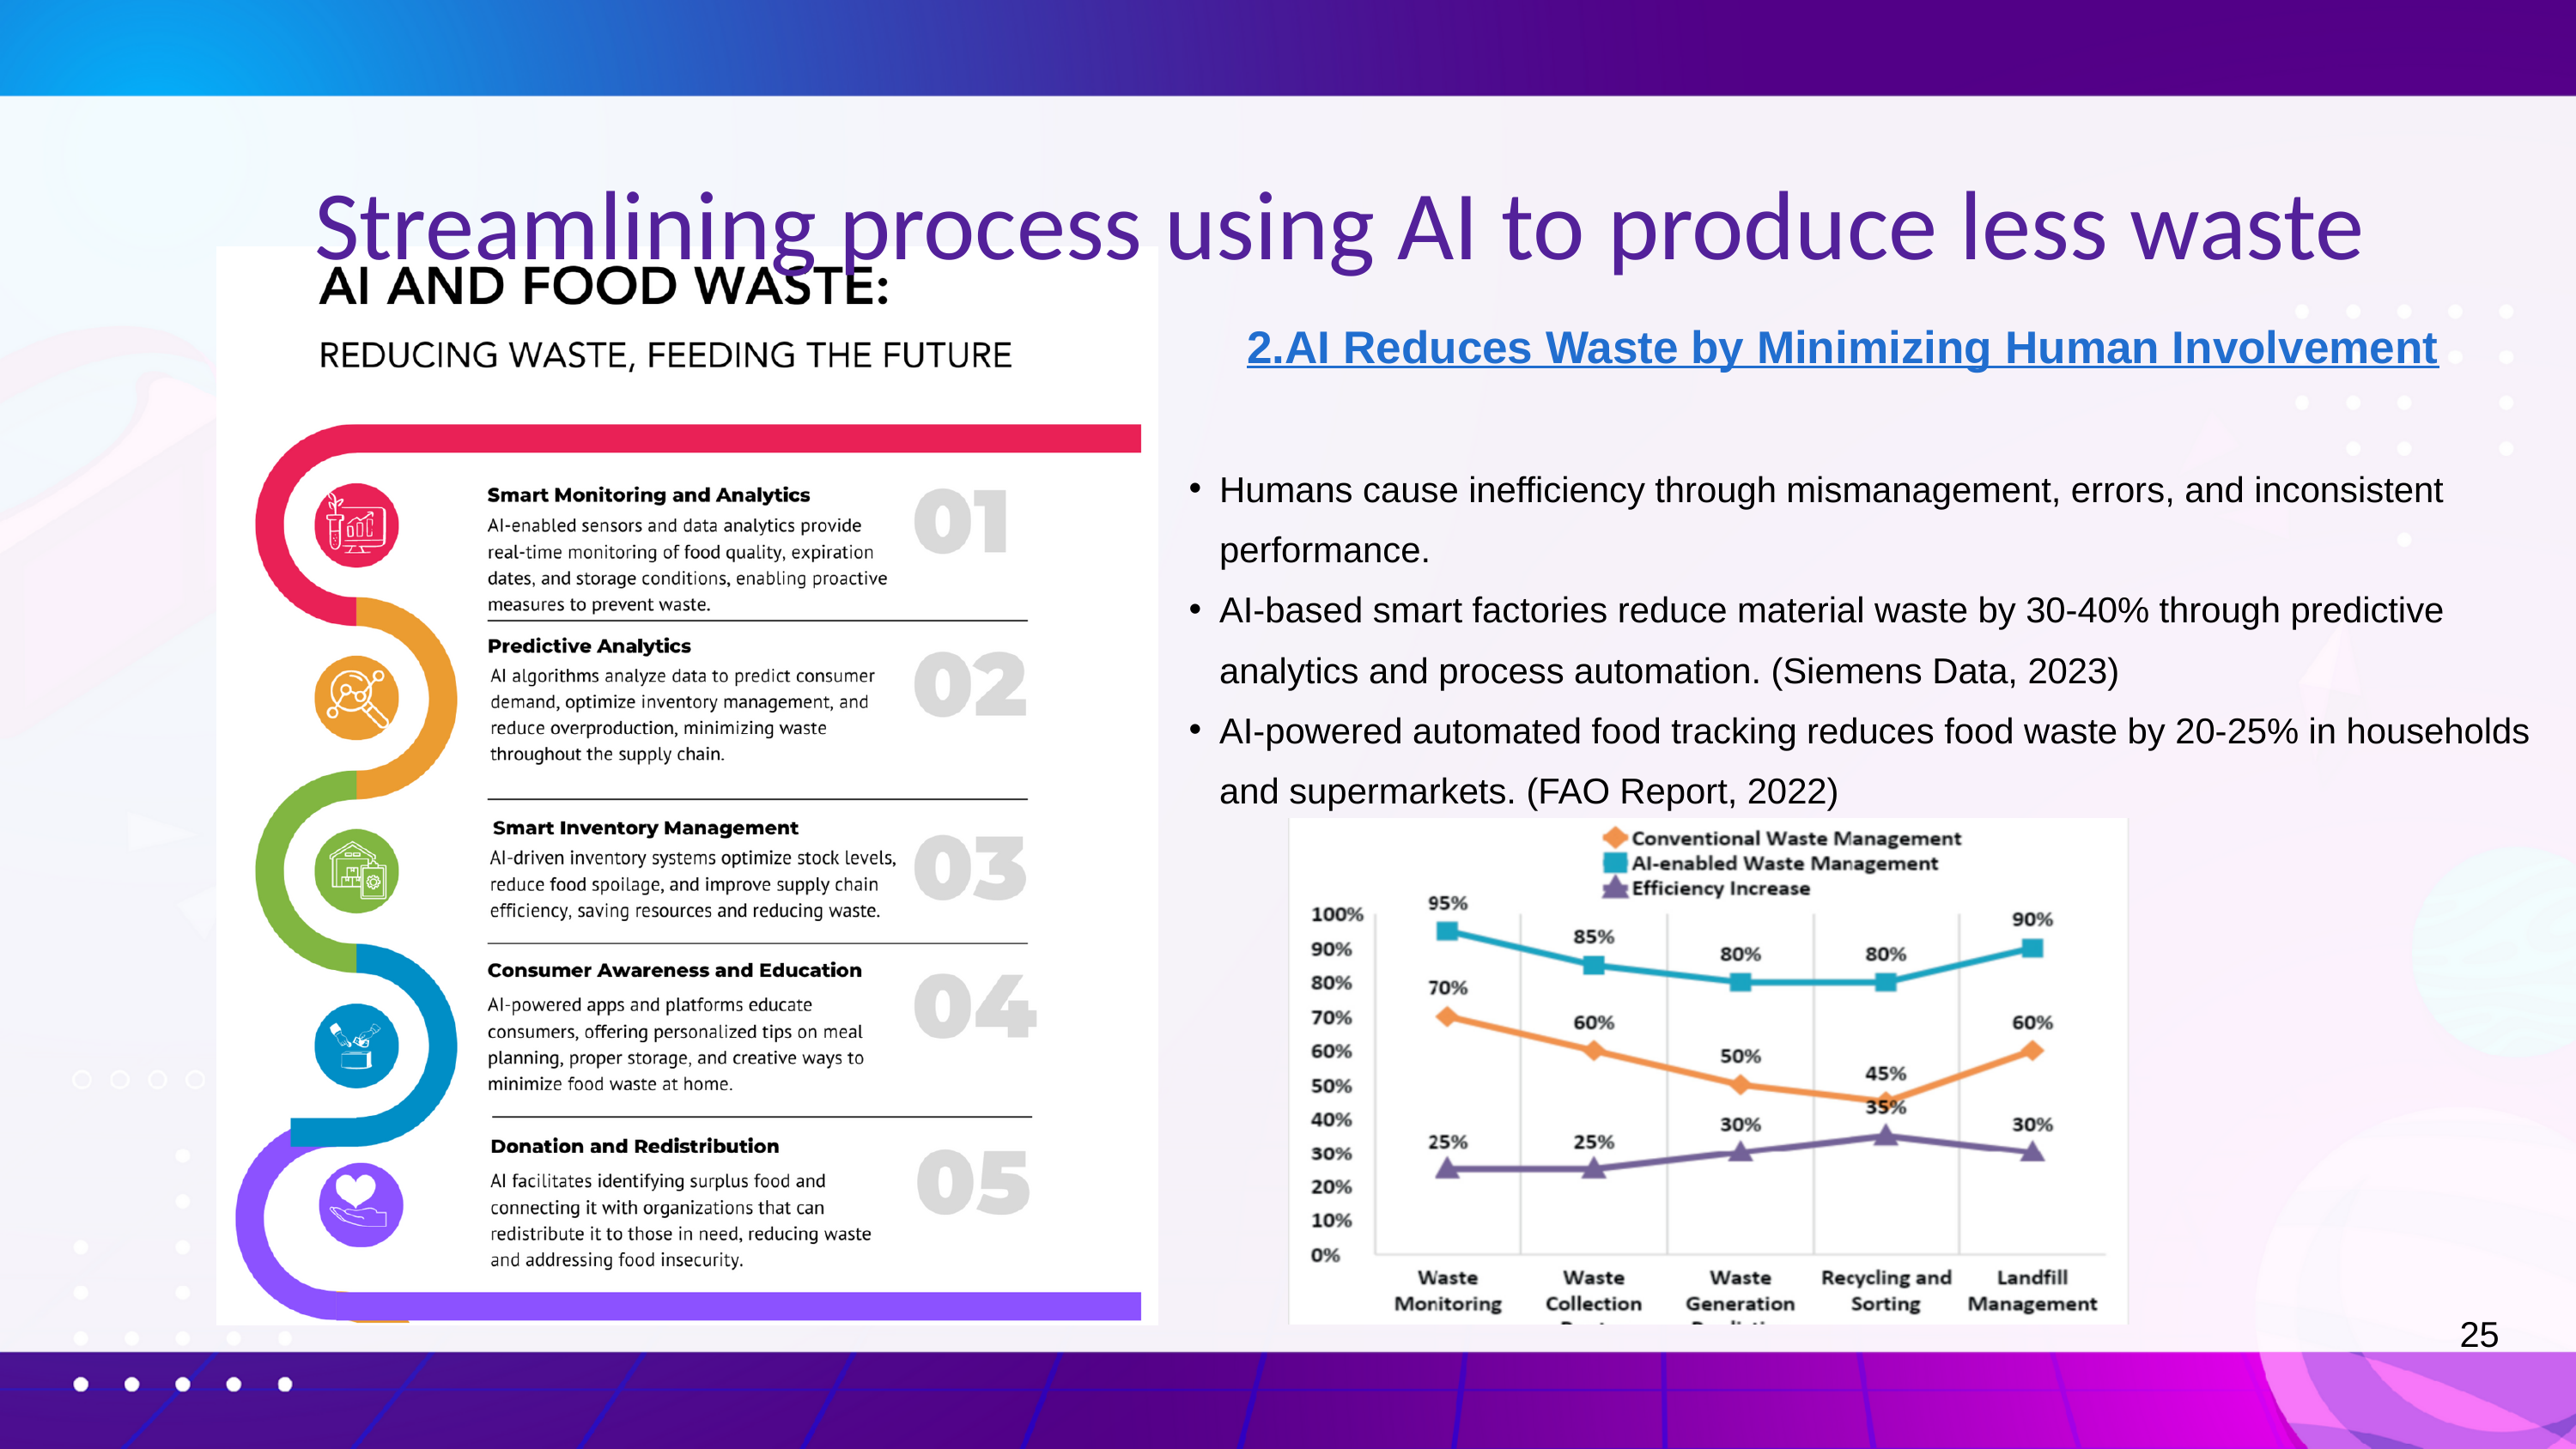

Streamlining process using AI to produce less waste

       2.AI Reduces Waste by Minimizing Human Involvement

Humans cause inefficiency through mismanagement, errors, and inconsistent performance.
AI-based smart factories reduce material waste by 30-40% through predictive analytics and process automation. (Siemens Data, 2023)
AI-powered automated food tracking reduces food waste by 20-25% in households and supermarkets. (FAO Report, 2022)

25